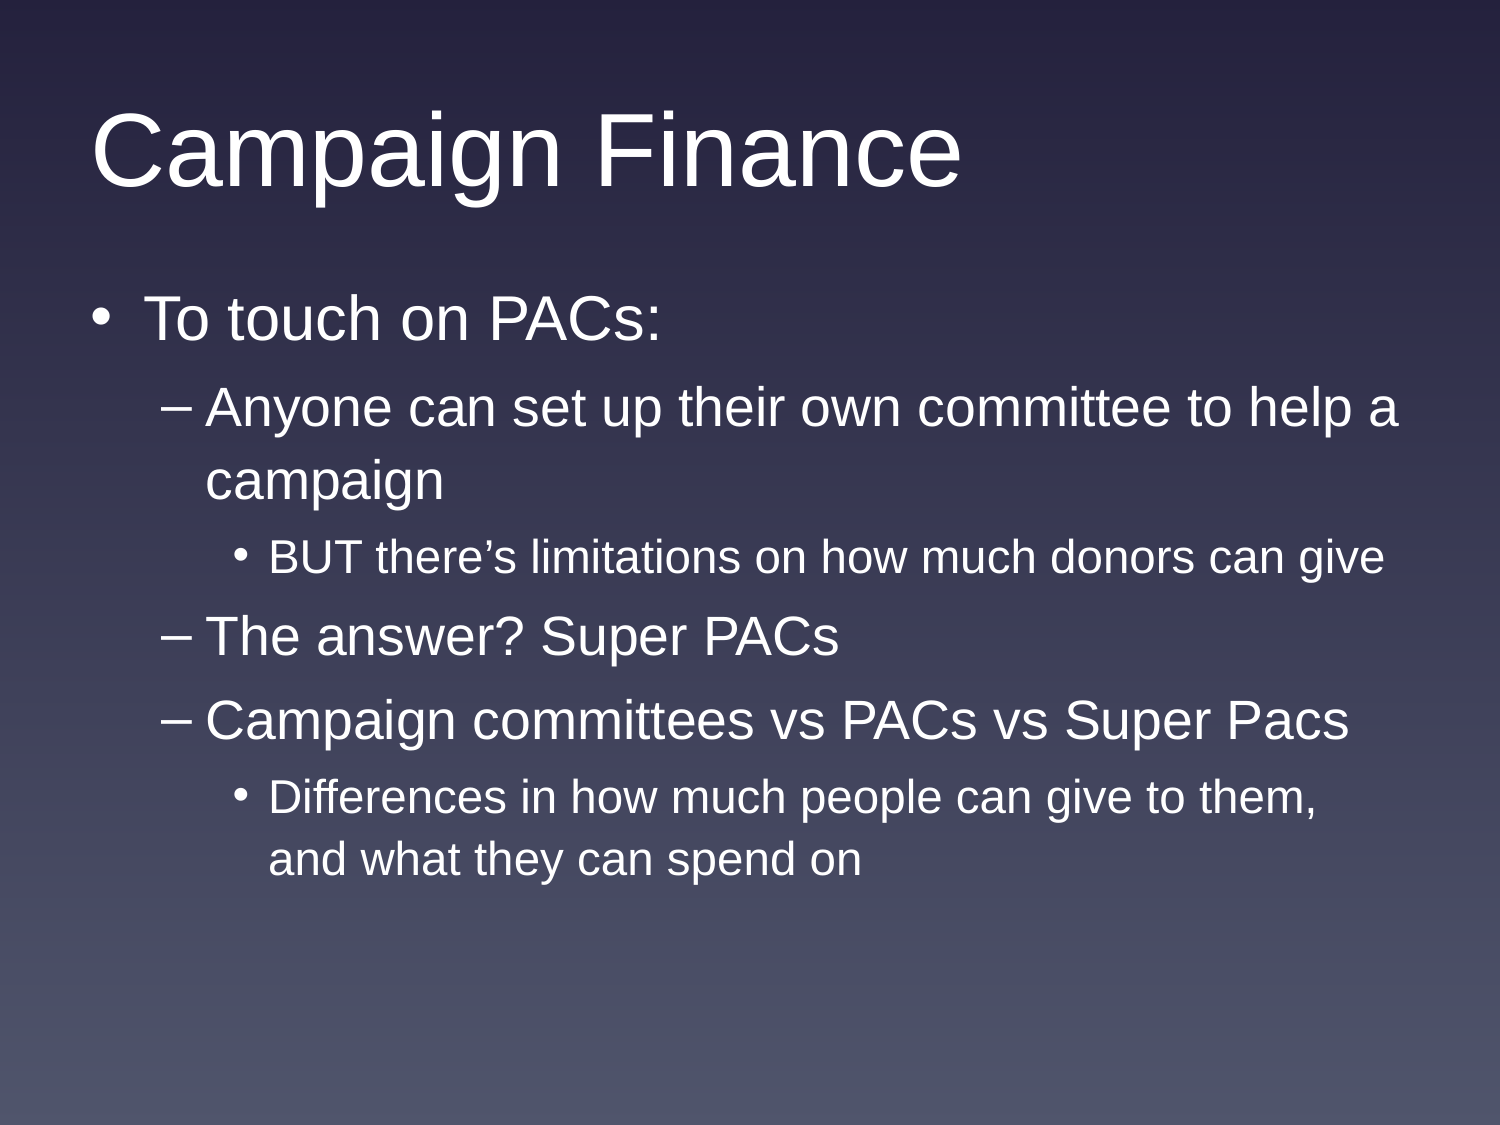

# Campaign Finance
To touch on PACs:
Anyone can set up their own committee to help a campaign
BUT there’s limitations on how much donors can give
The answer? Super PACs
Campaign committees vs PACs vs Super Pacs
Differences in how much people can give to them, and what they can spend on